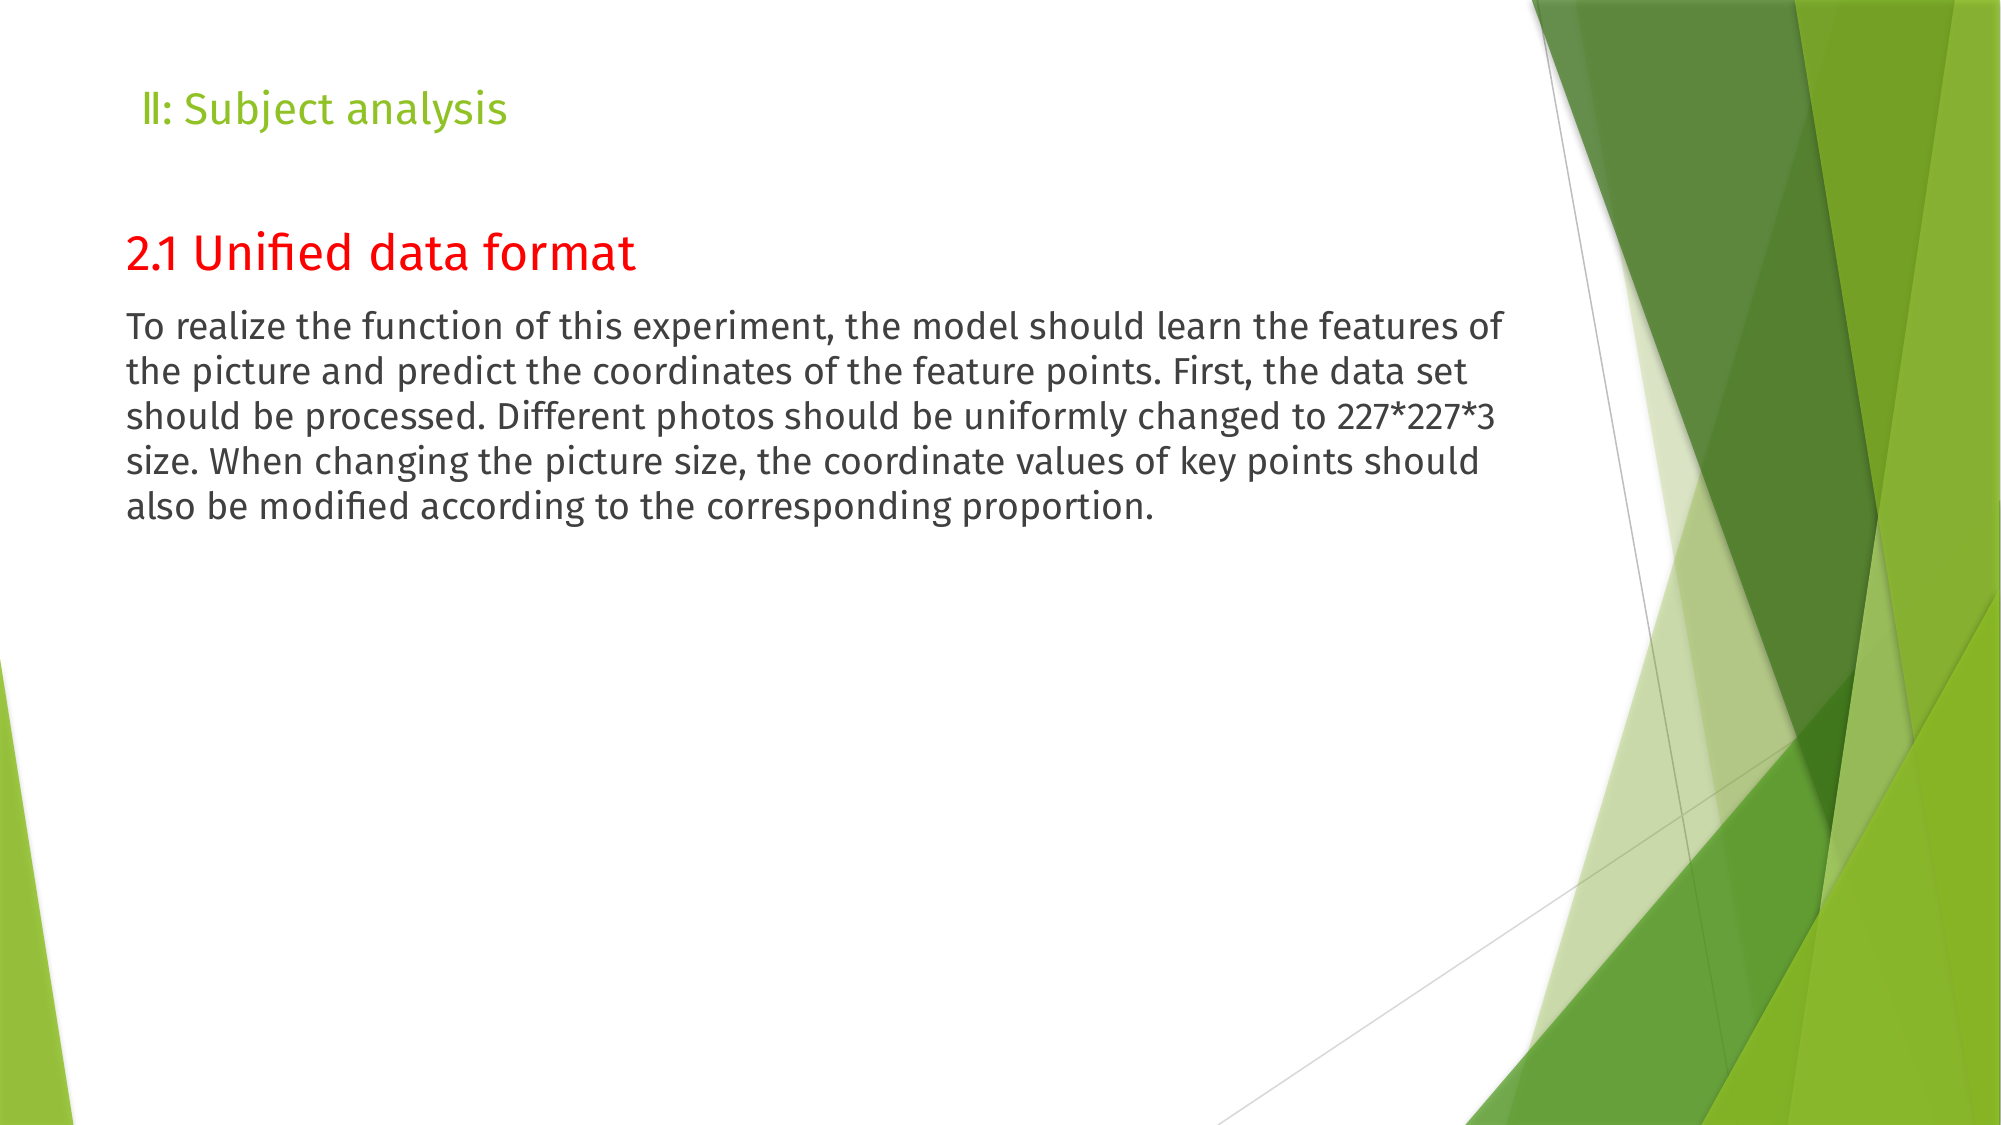

# Ⅱ: Subject analysis
2.1 Unified data format
To realize the function of this experiment, the model should learn the features of the picture and predict the coordinates of the feature points. First, the data set should be processed. Different photos should be uniformly changed to 227*227*3 size. When changing the picture size, the coordinate values of key points should also be modified according to the corresponding proportion.